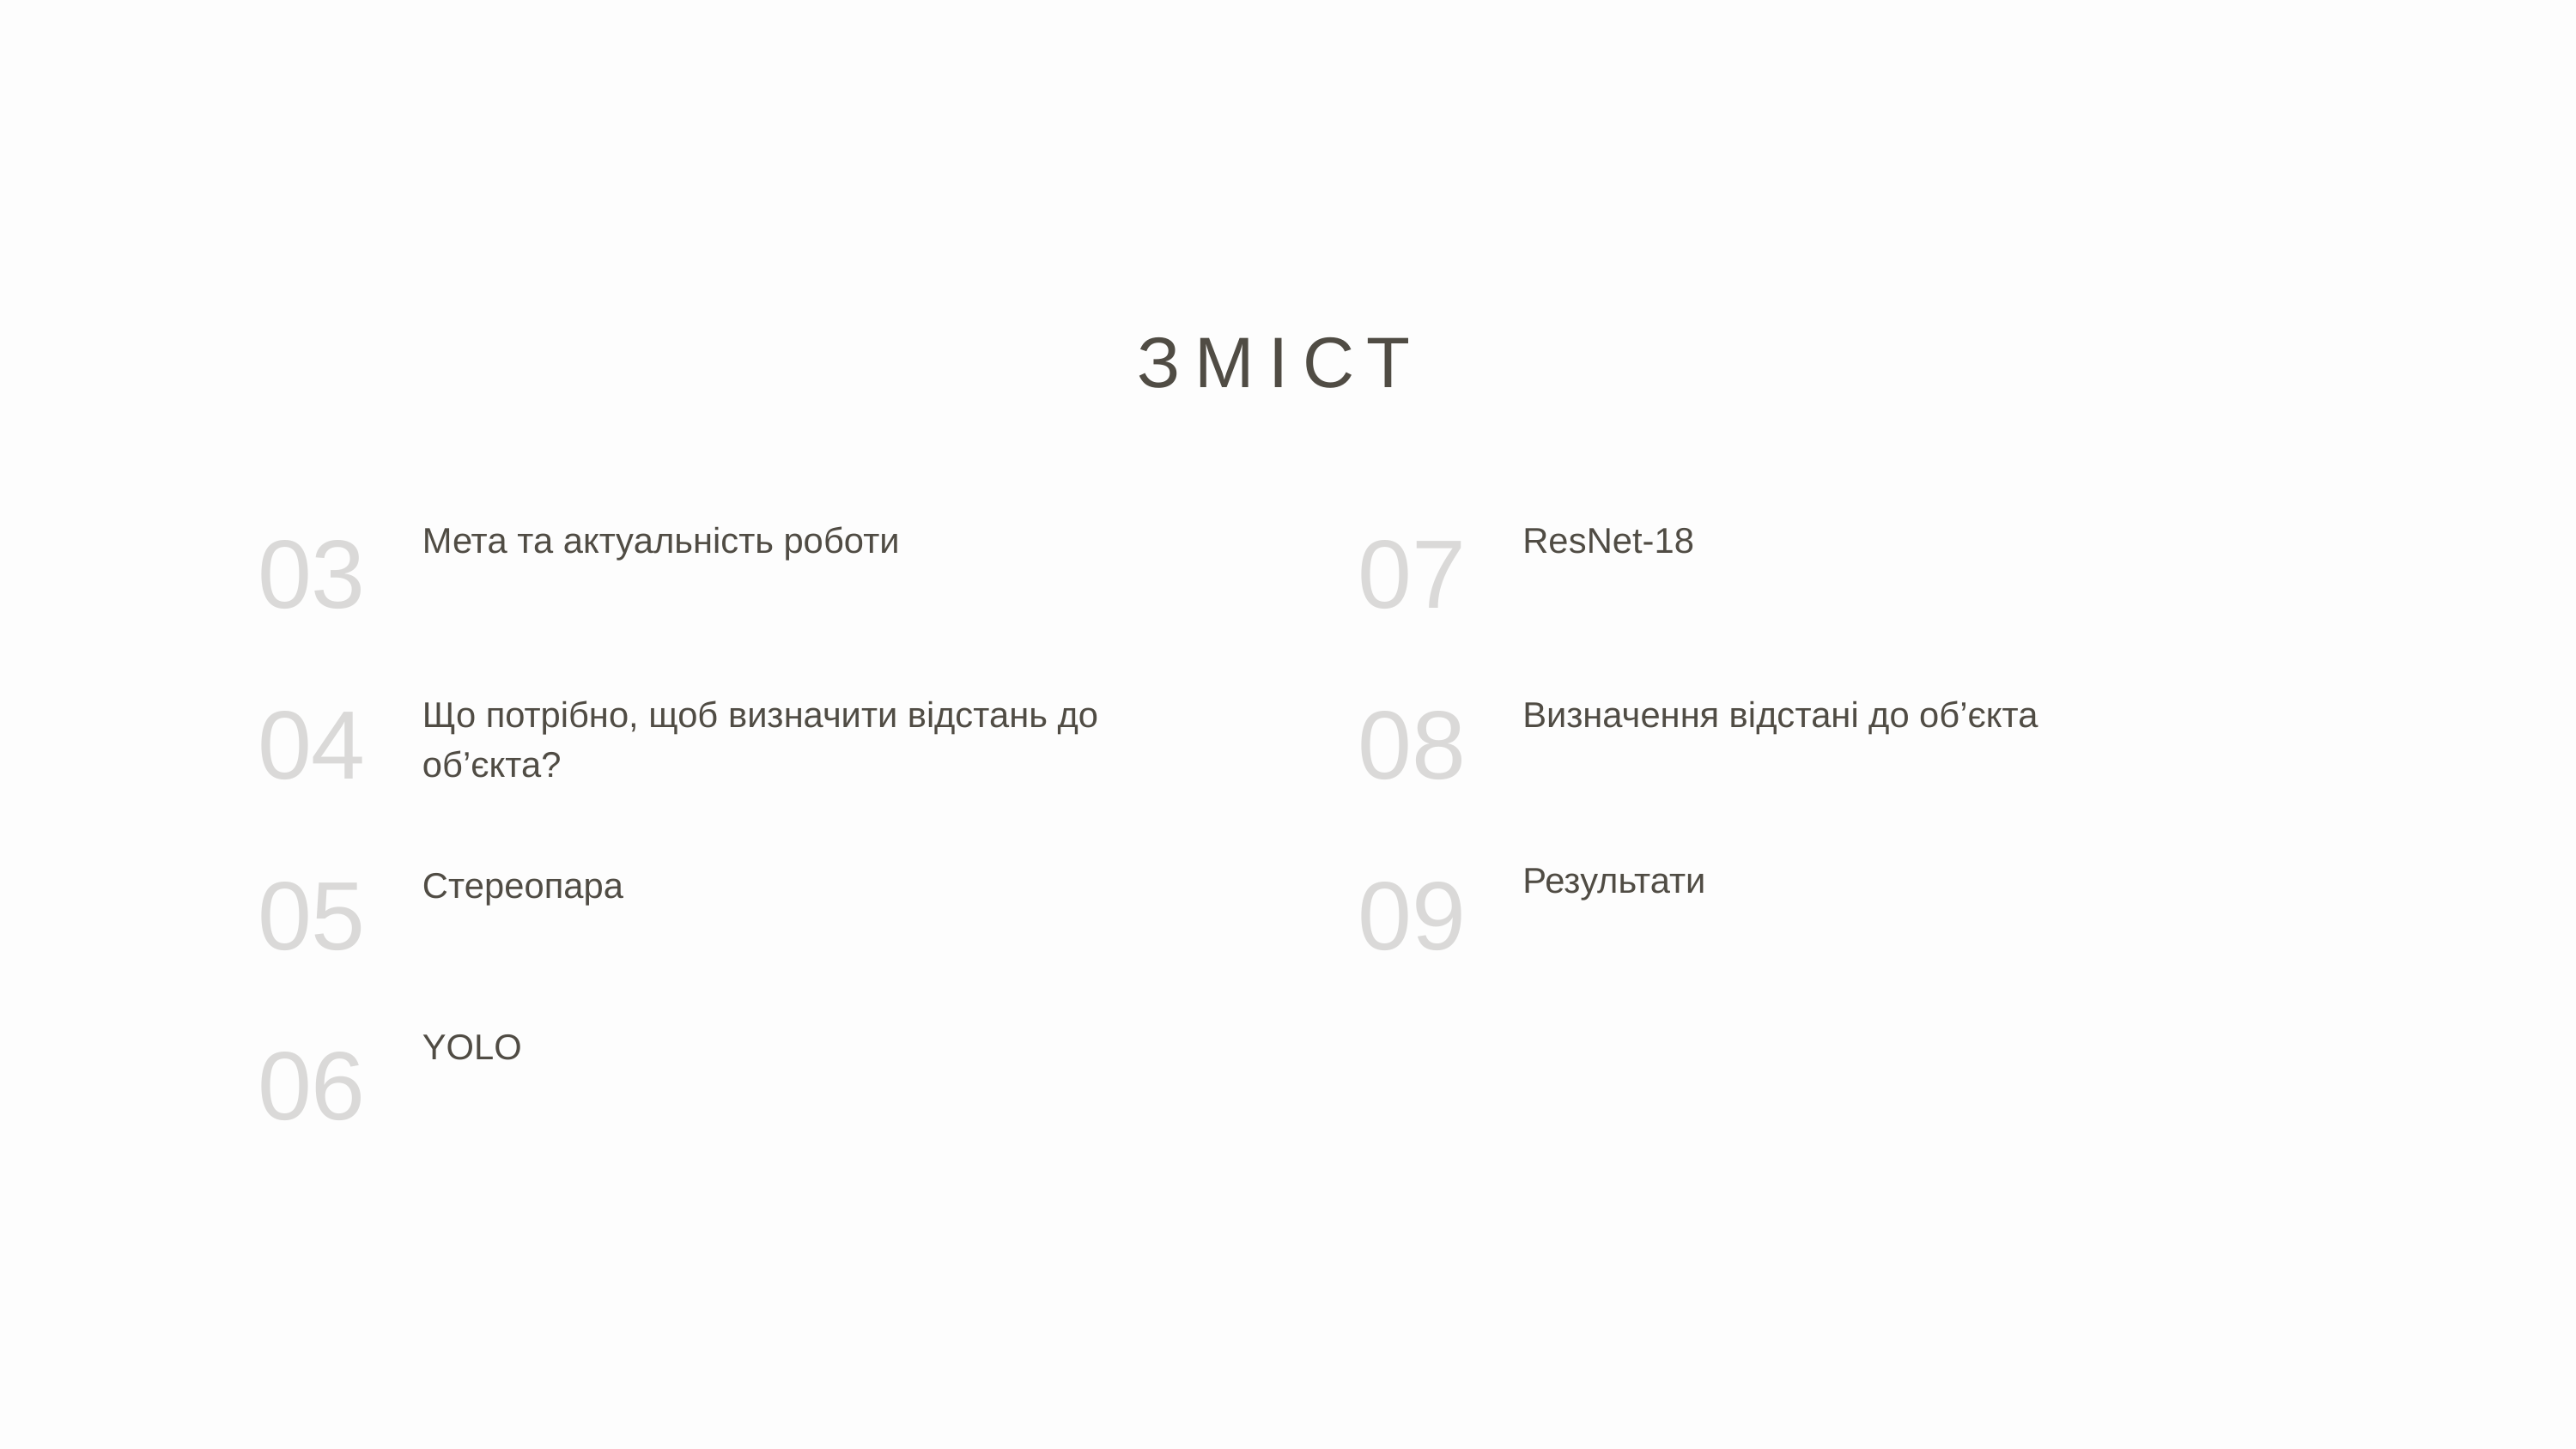

ЗМІСТ
03
07
Мета та актуальність роботи
ResNet-18
04
08
Що потрібно, щоб визначити відстань до об’єкта?
Визначення відстані до об’єкта
05
09
Результати
Стереопара
06
YOLO